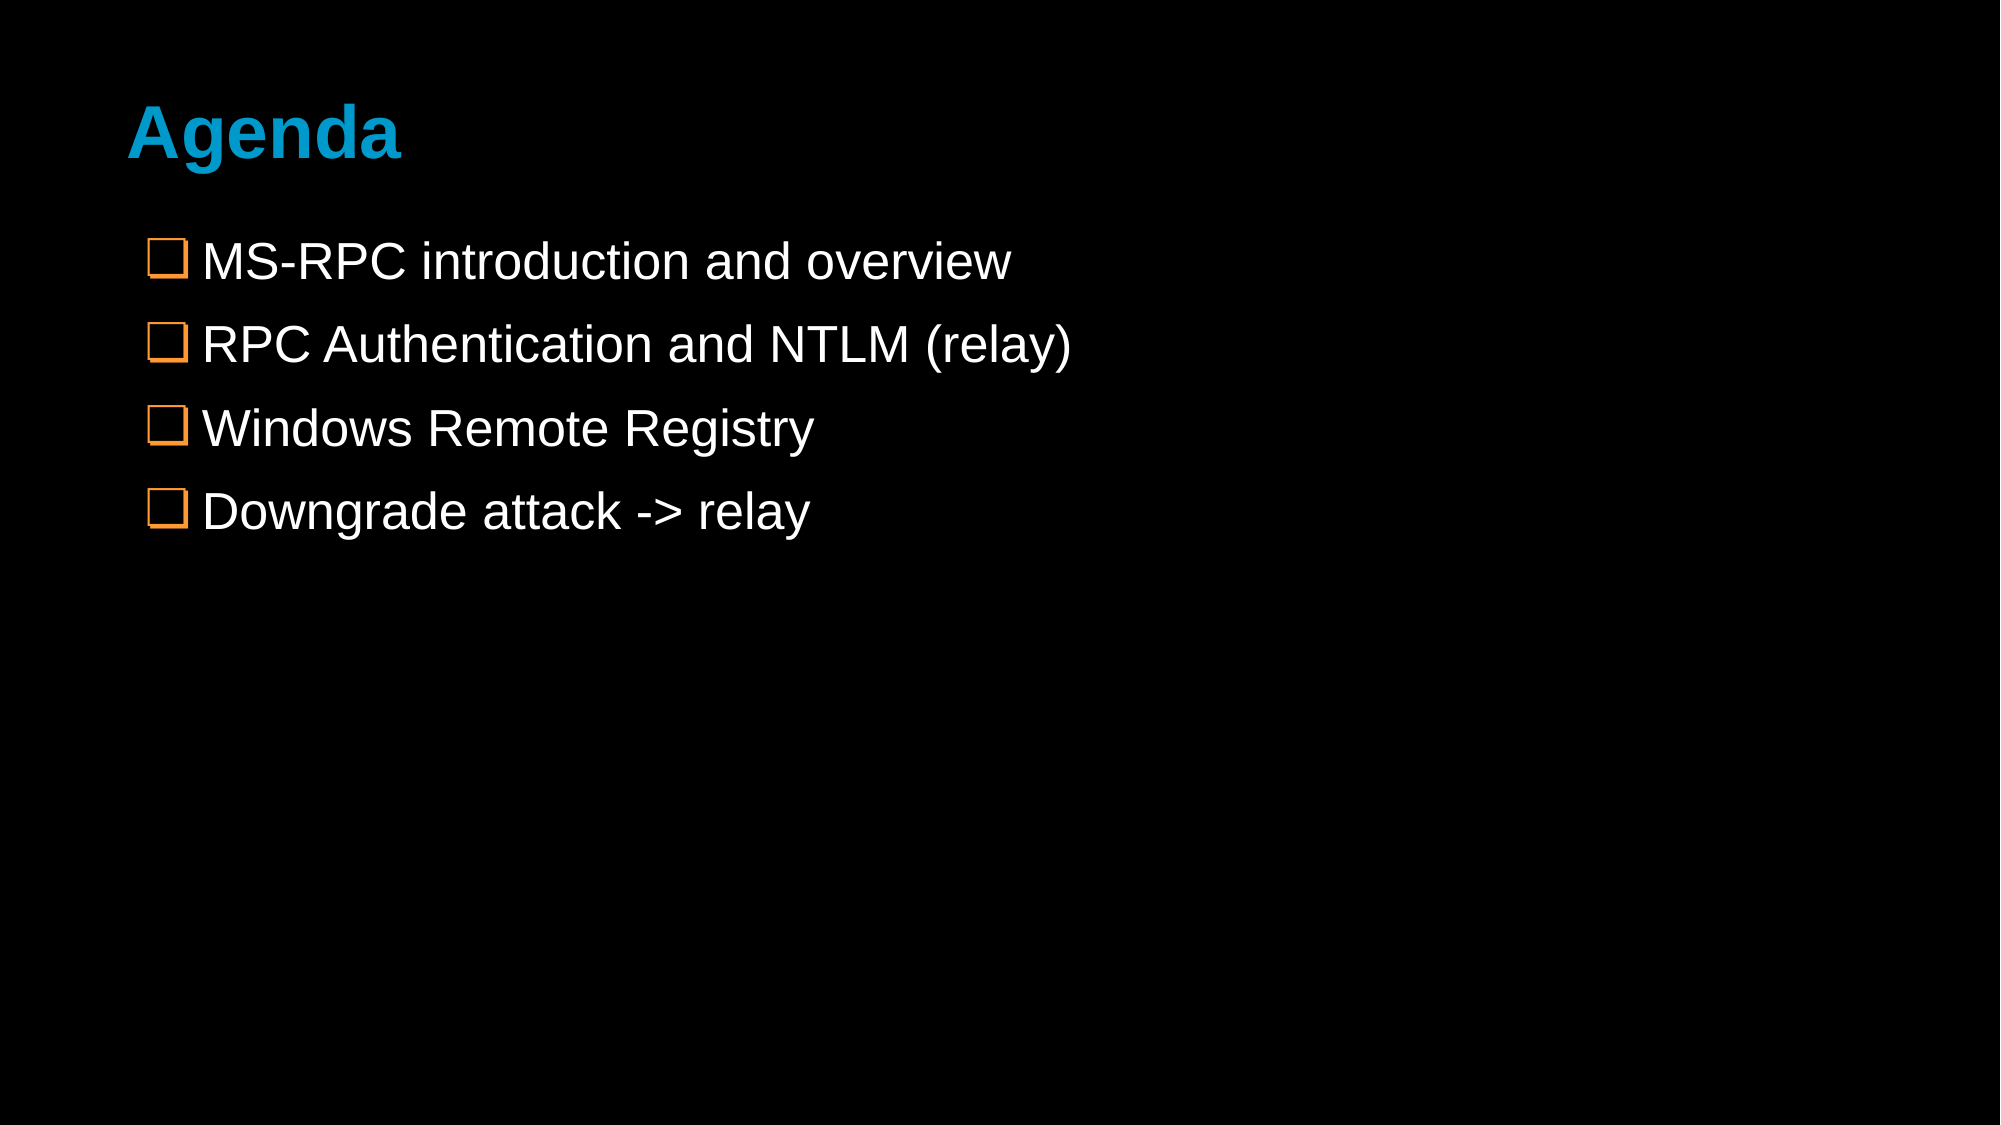

# Agenda
MS-RPC introduction and overview
RPC Authentication and NTLM (relay)
Windows Remote Registry
Downgrade attack -> relay